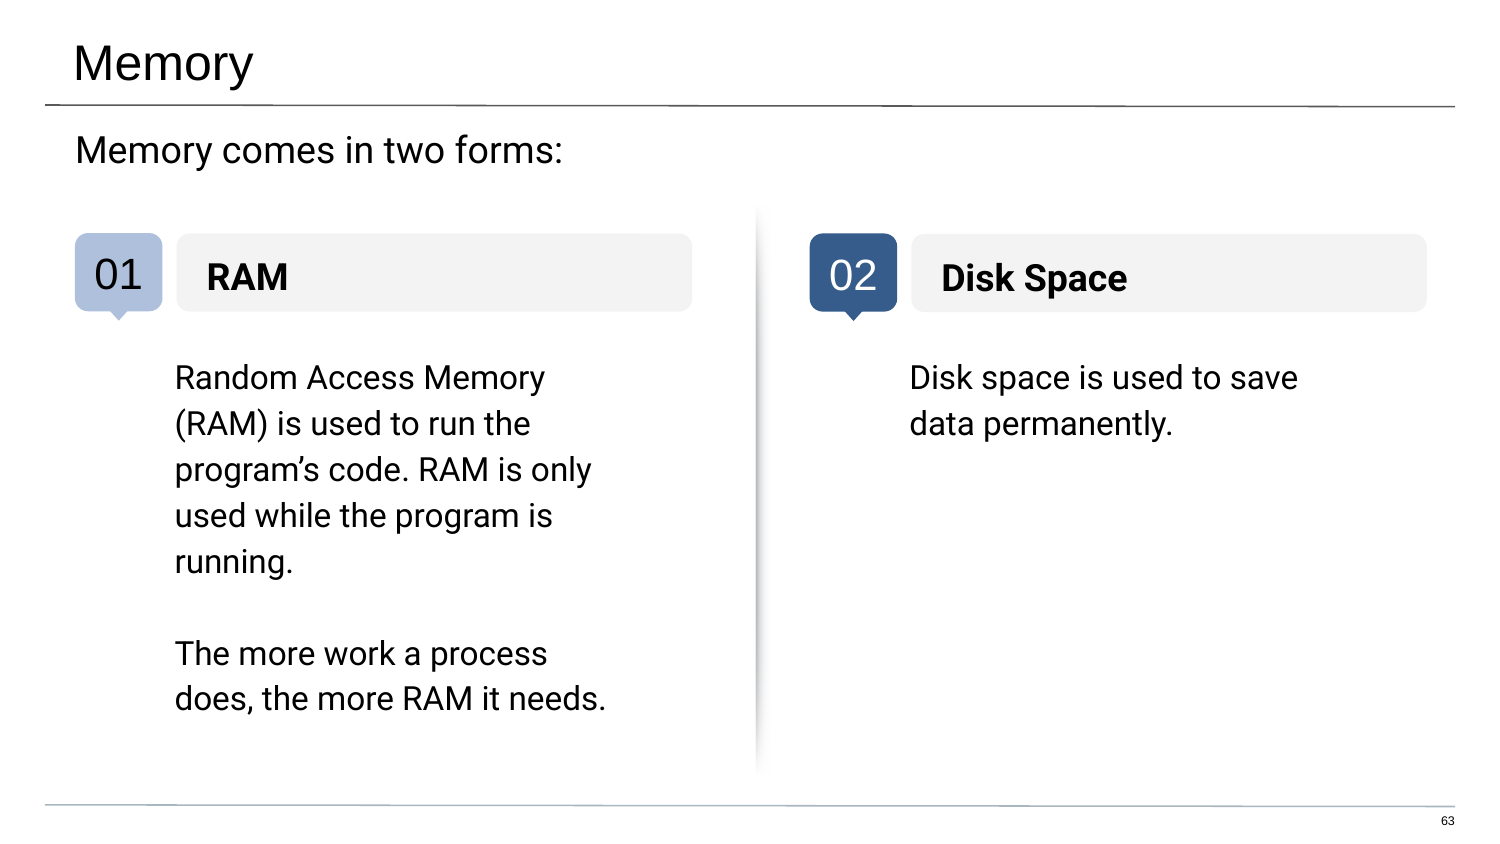

# Memory

Memory comes in two forms:
RAM
Disk Space
Random Access Memory (RAM) is used to run the program’s code. RAM is only used while the program is running.

The more work a process does, the more RAM it needs.

Disk space is used to save data permanently.

63